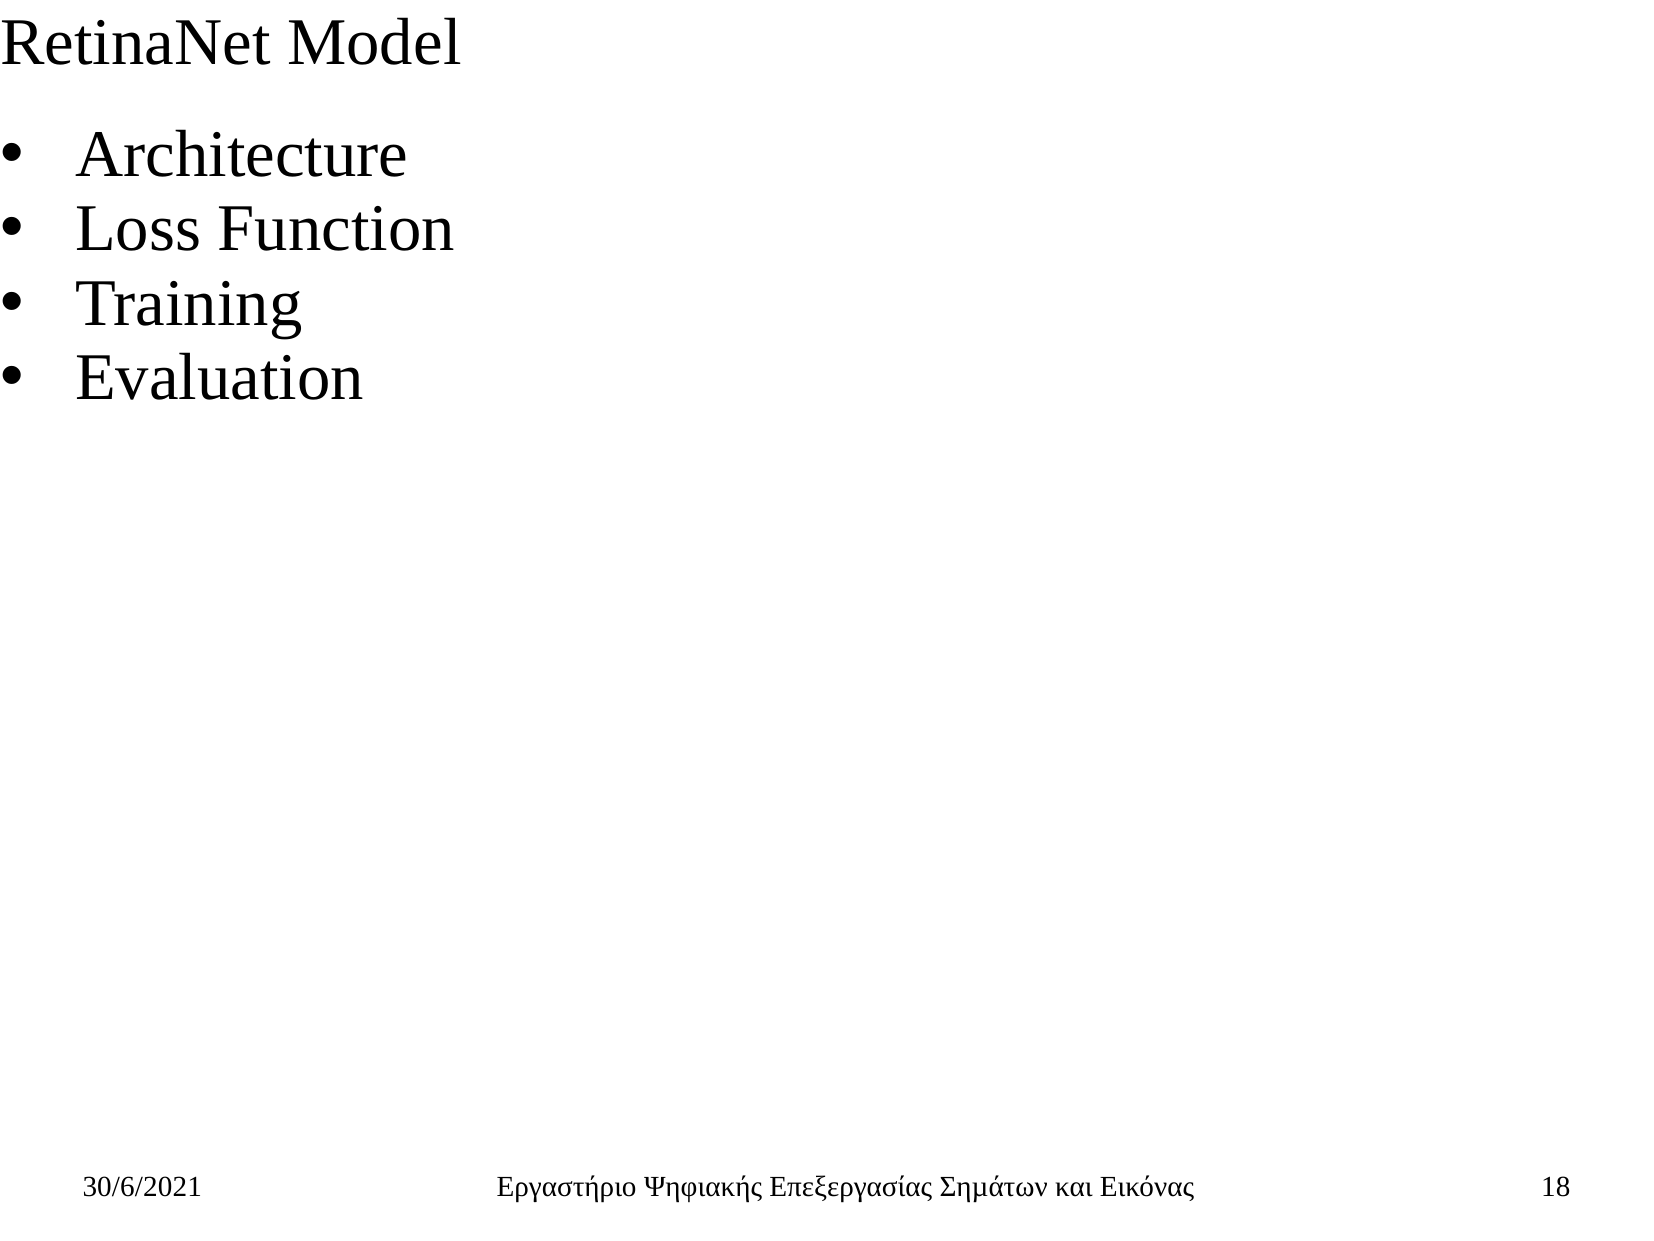

# RetinaNet Model
Architecture
Loss Function
Training
Evaluation
30/6/2021
Εργαστήριο Ψηφιακής Επεξεργασίας Σηµάτων και Εικόνας
18